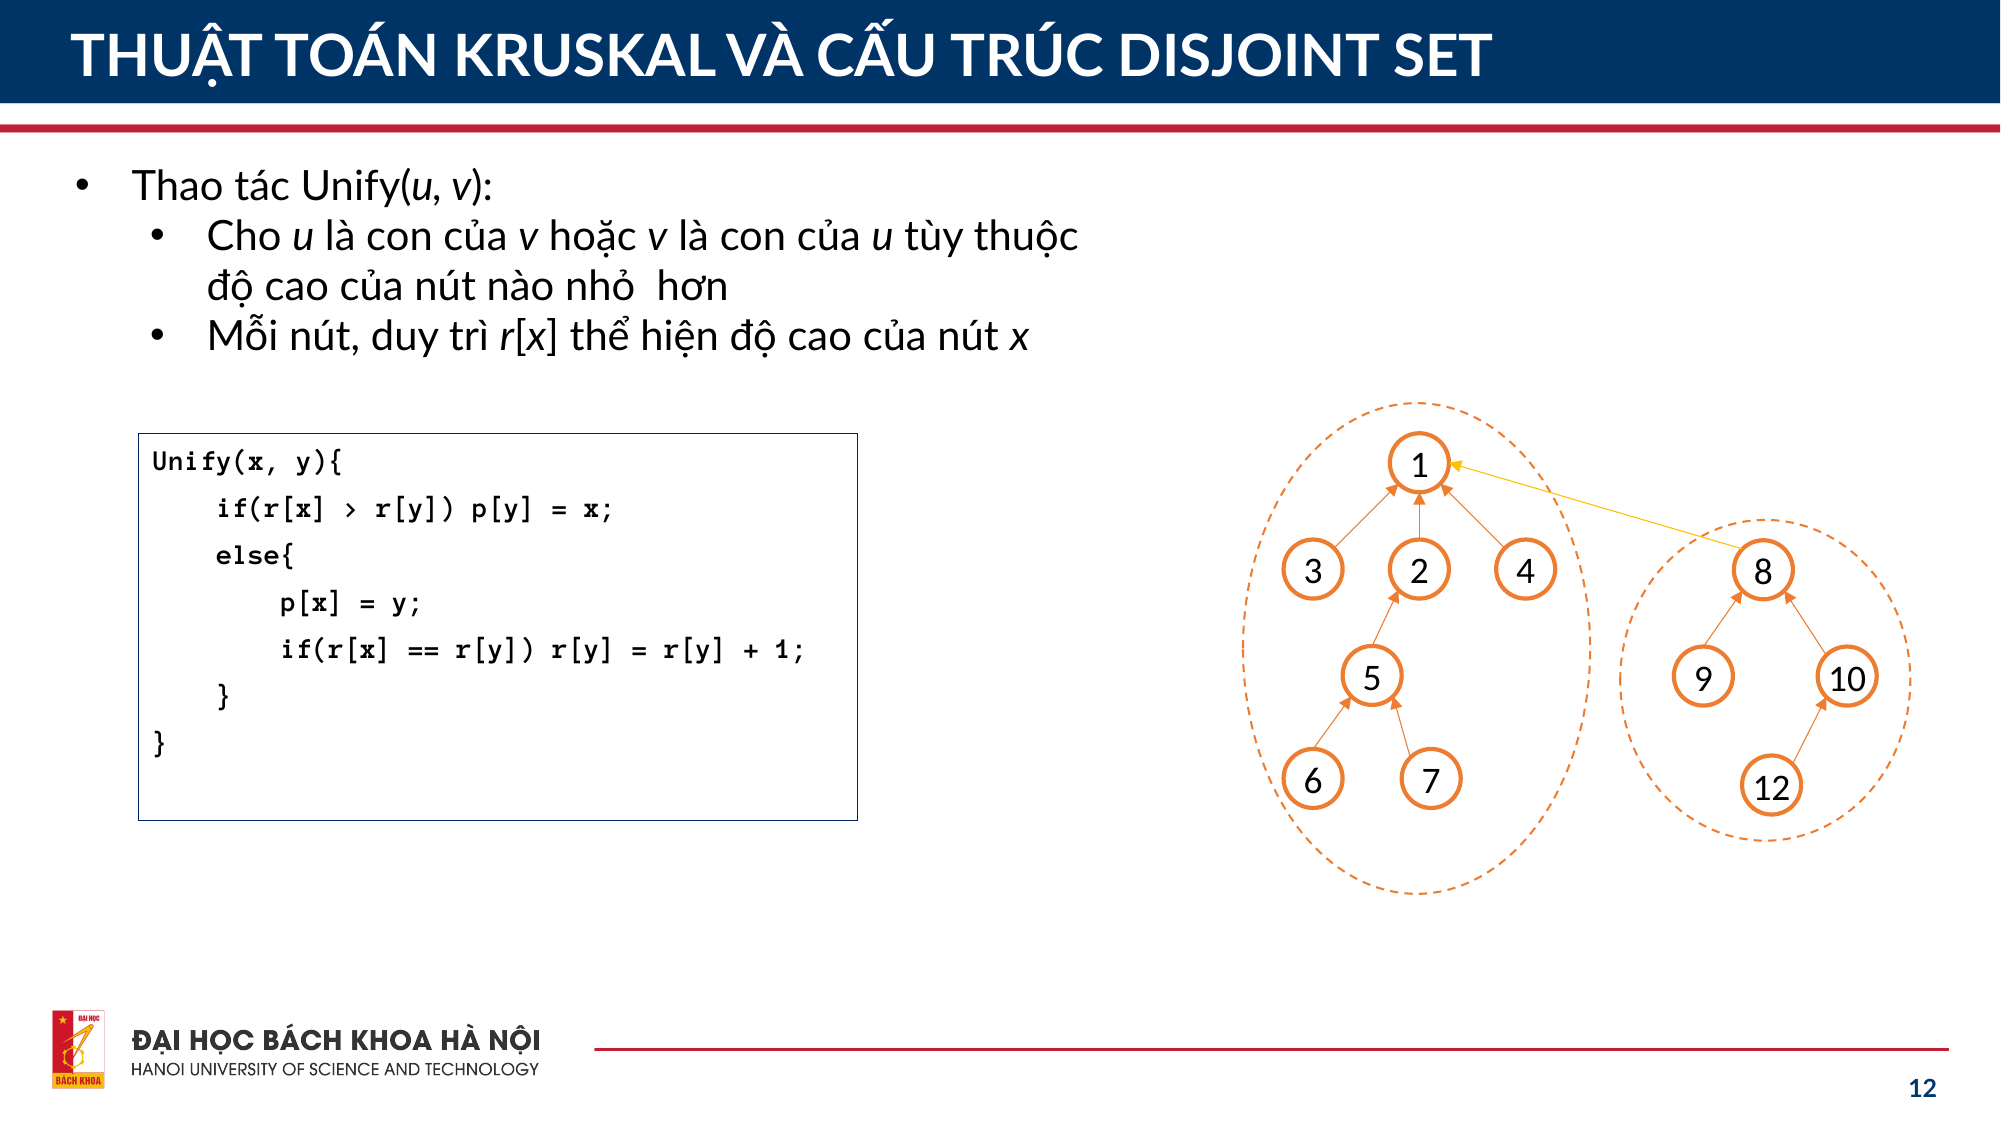

# THUẬT TOÁN KRUSKAL VÀ CẤU TRÚC DISJOINT SET
Thao tác Unify(u, v):
Cho u là con của v hoặc v là con của u tùy thuộc độ cao của nút nào nhỏ  hơn
Mỗi nút, duy trì r[x] thể hiện độ cao của nút x

c
Unify(x, y){
    if(r[x] > r[y]) p[y] = x;
    else{
        p[x] = y;
        if(r[x] == r[y]) r[y] = r[y] + 1;
    }
}
1
c
3
2
4
8
5
9
10
6
7
12
12